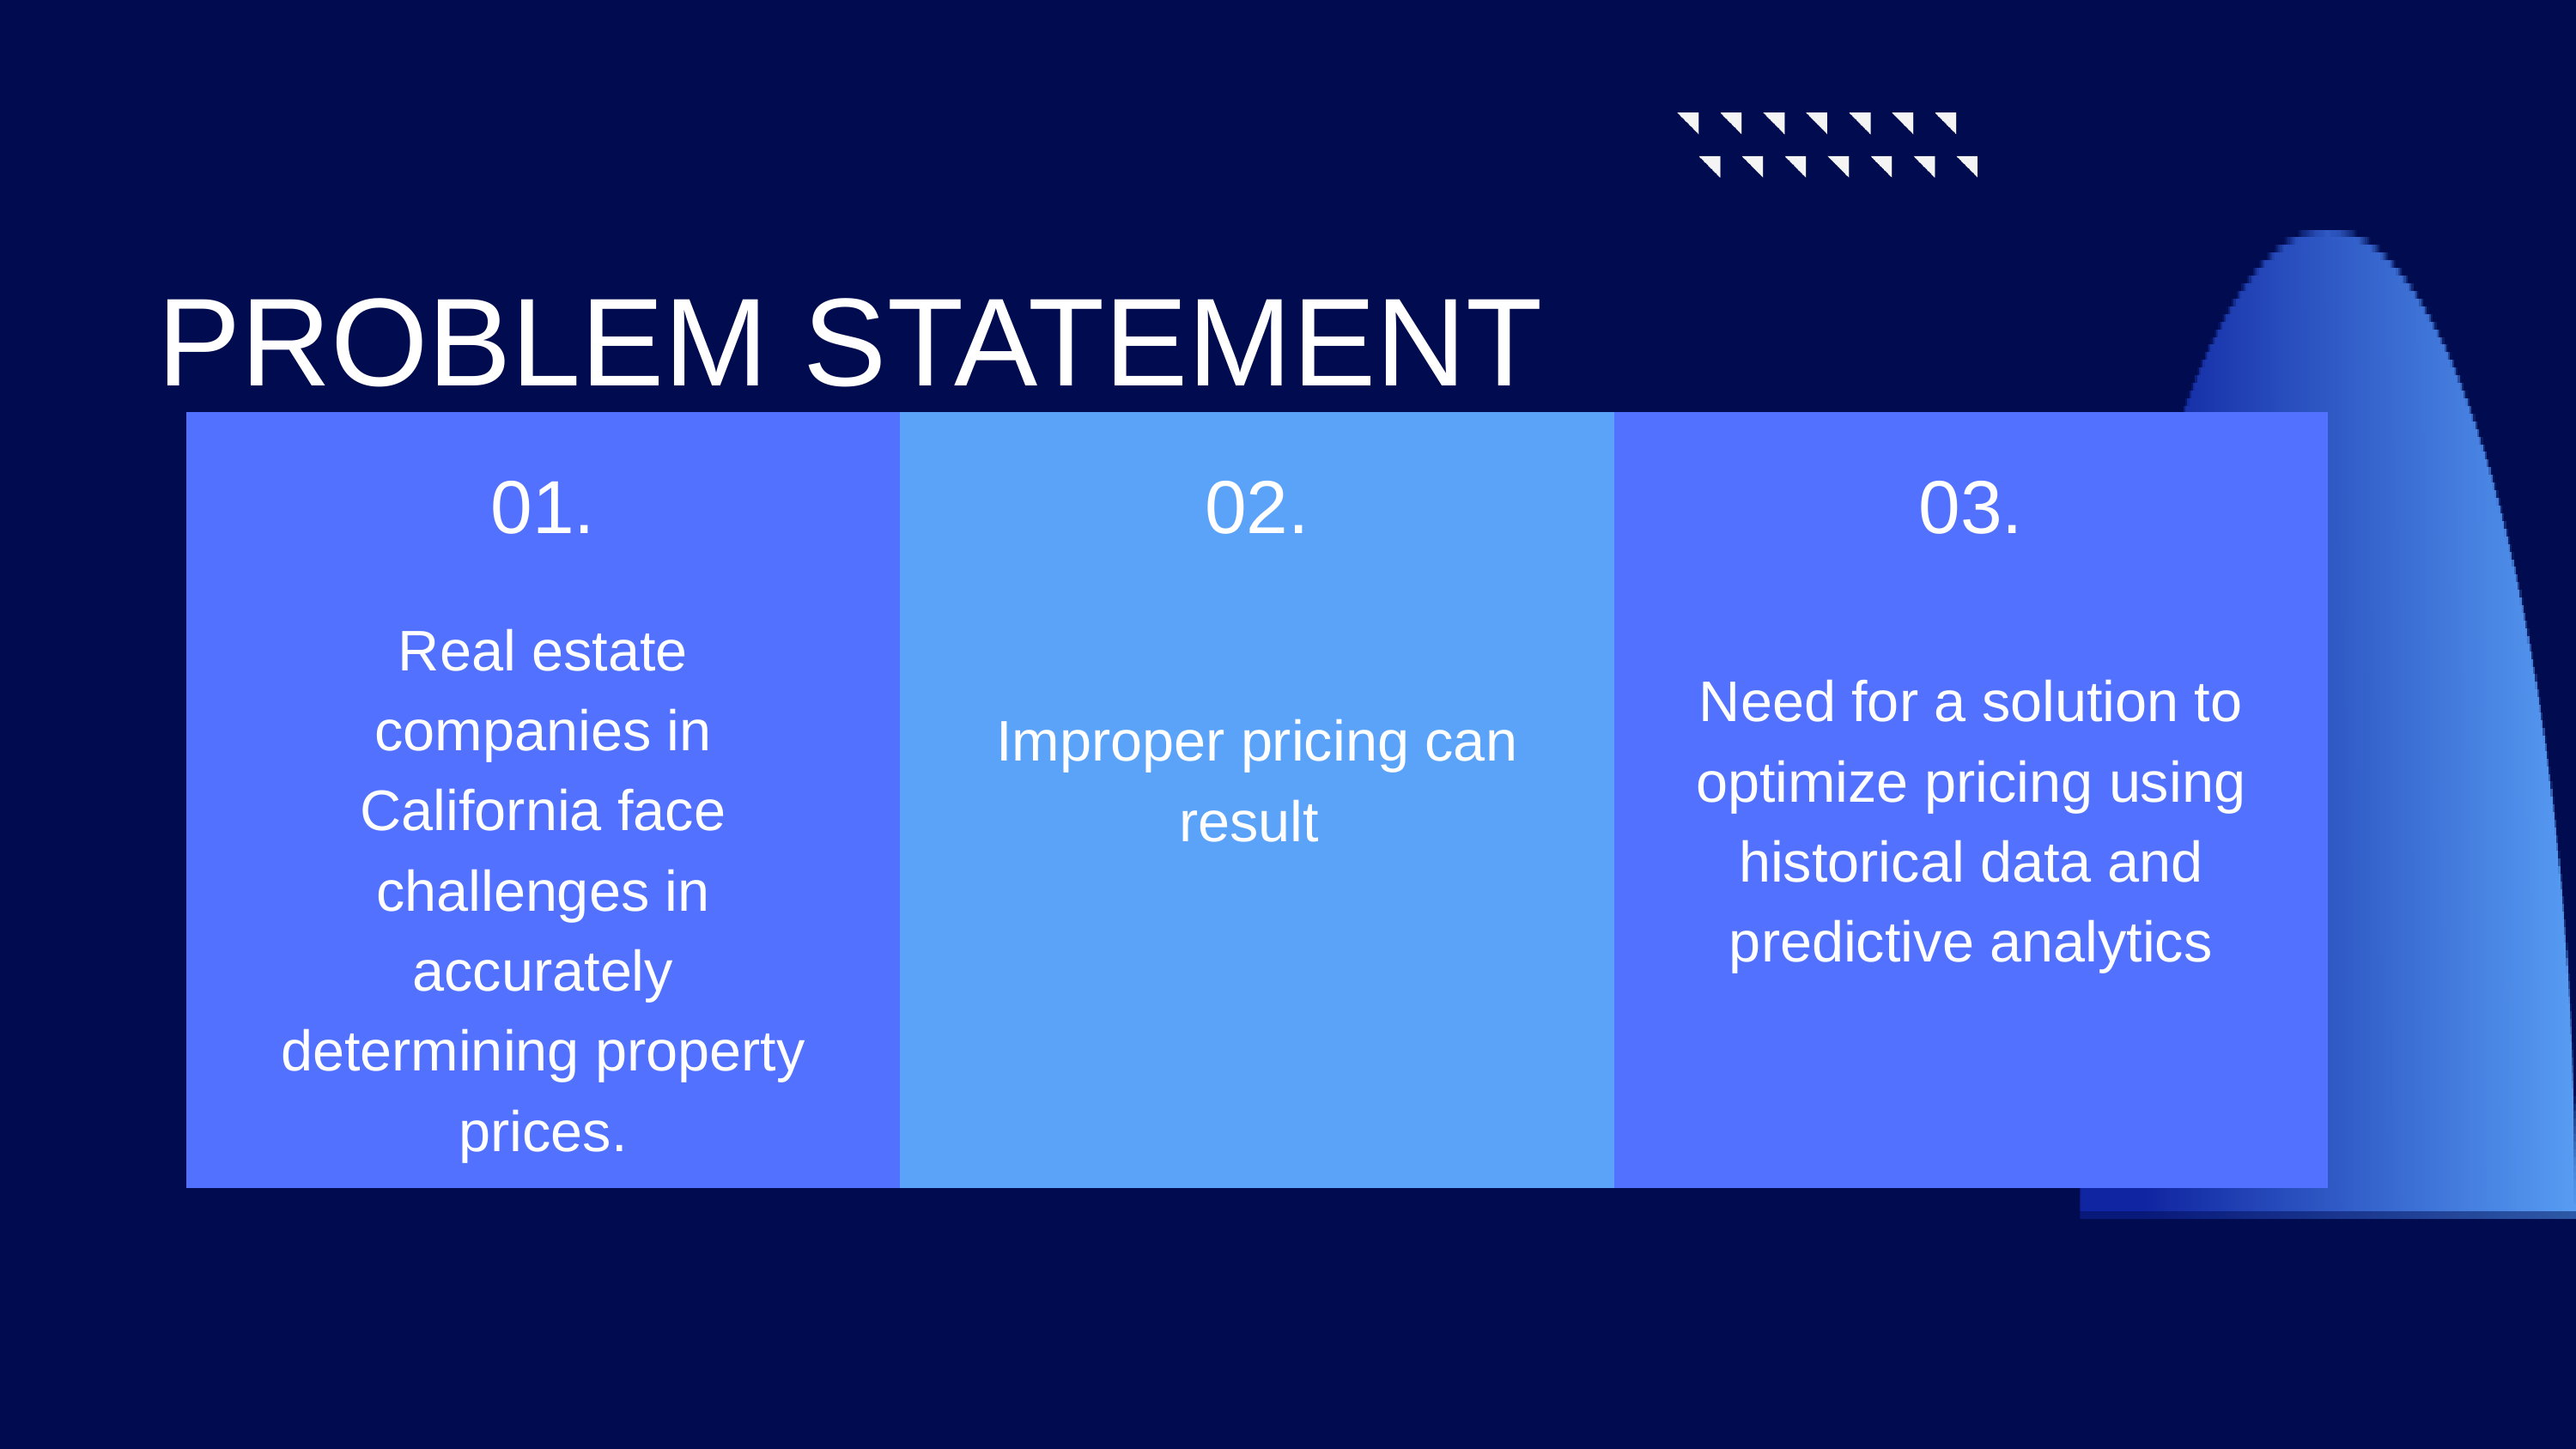

PROBLEM STATEMENT

01.
02.
03.

Real estate companies in California face challenges in accurately determining property prices.
Need for a solution to optimize pricing using historical data and predictive analytics
Improper pricing can result